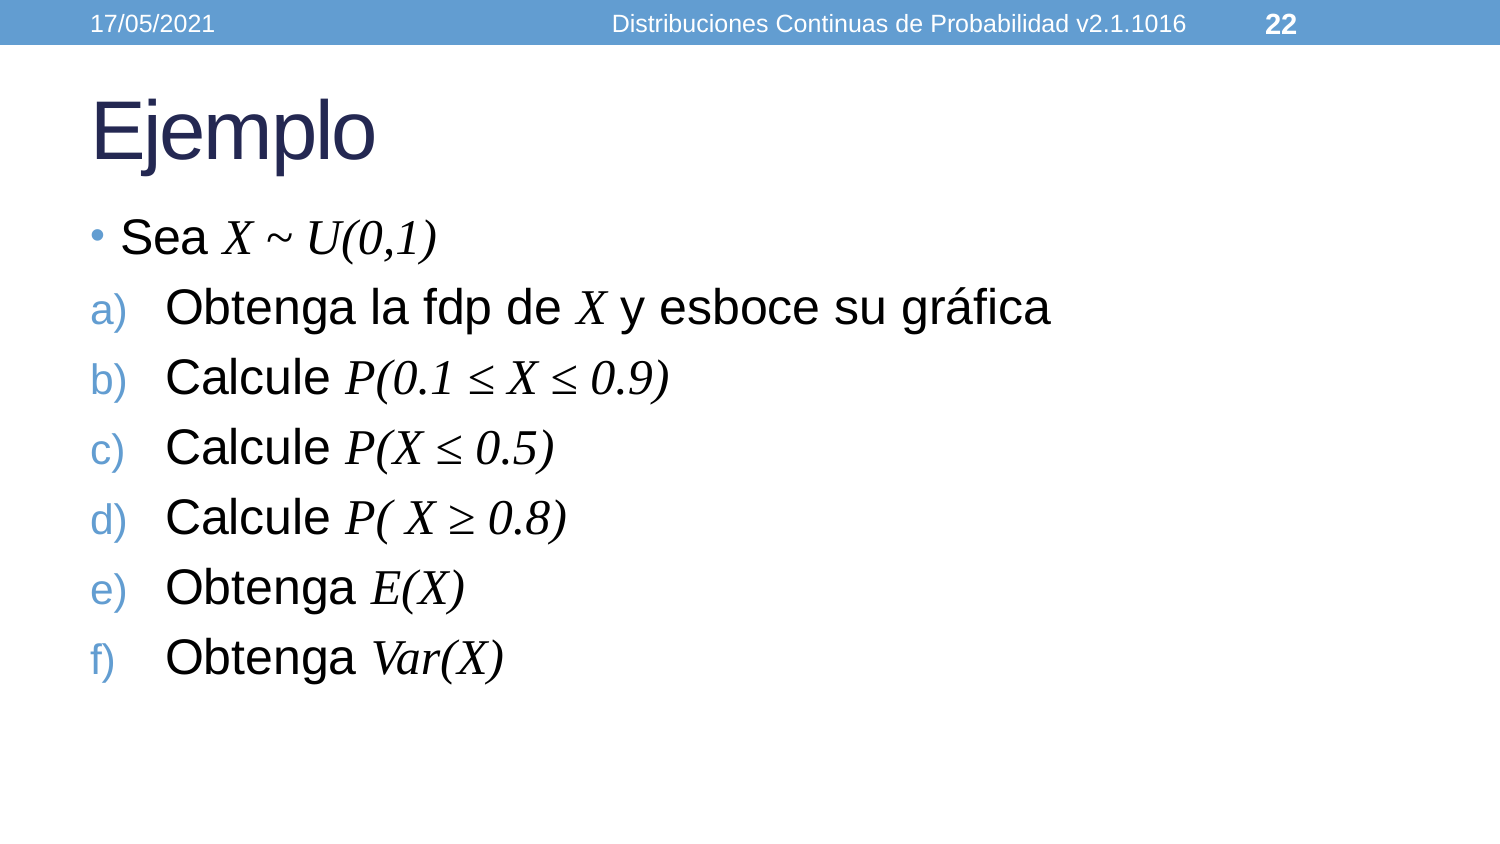

17/05/2021
Distribuciones Continuas de Probabilidad v2.1.1016
22
# Ejemplo
Sea X ~ U(0,1)
Obtenga la fdp de X y esboce su gráfica
Calcule P(0.1 ≤ X ≤ 0.9)
Calcule P(X ≤ 0.5)
Calcule P( X ≥ 0.8)
Obtenga E(X)
Obtenga Var(X)